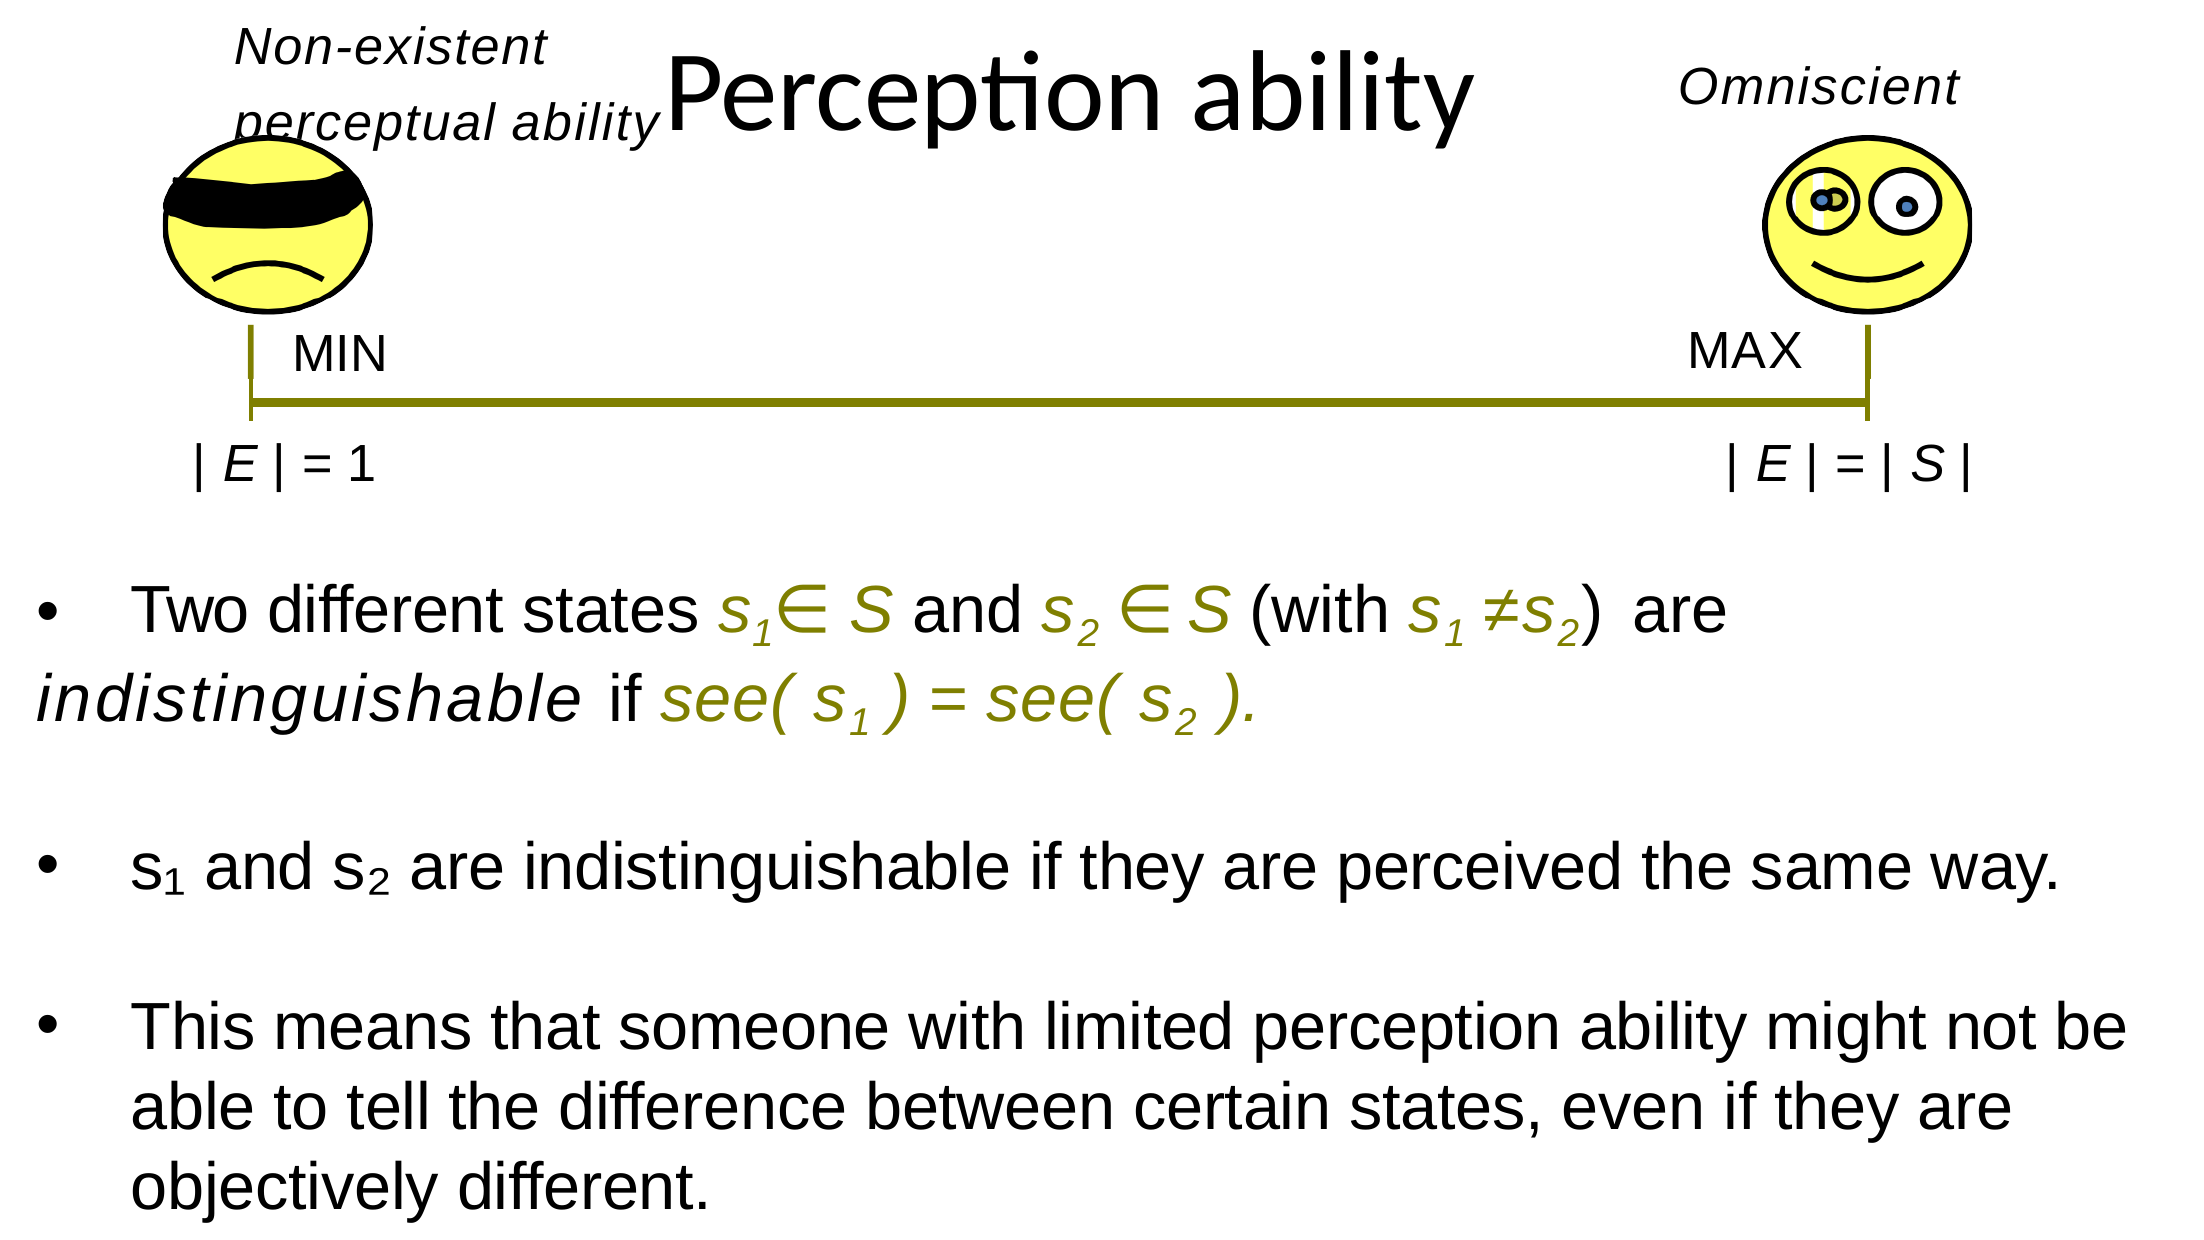

Non-existent  perceptual ability
Omniscient

MAX
MIN

| E | = 1
| E | = | S |
# Perception ability
Two different states s1∈ S and s2 ∈ S (with s1 ≠    s2) are
indistinguishable if see( s1 ) = see( s2 ).

s₁ and s₂ are indistinguishable if they are perceived the same way.

This means that someone with limited perception ability might not be able to tell the difference between certain states, even if they are objectively different.